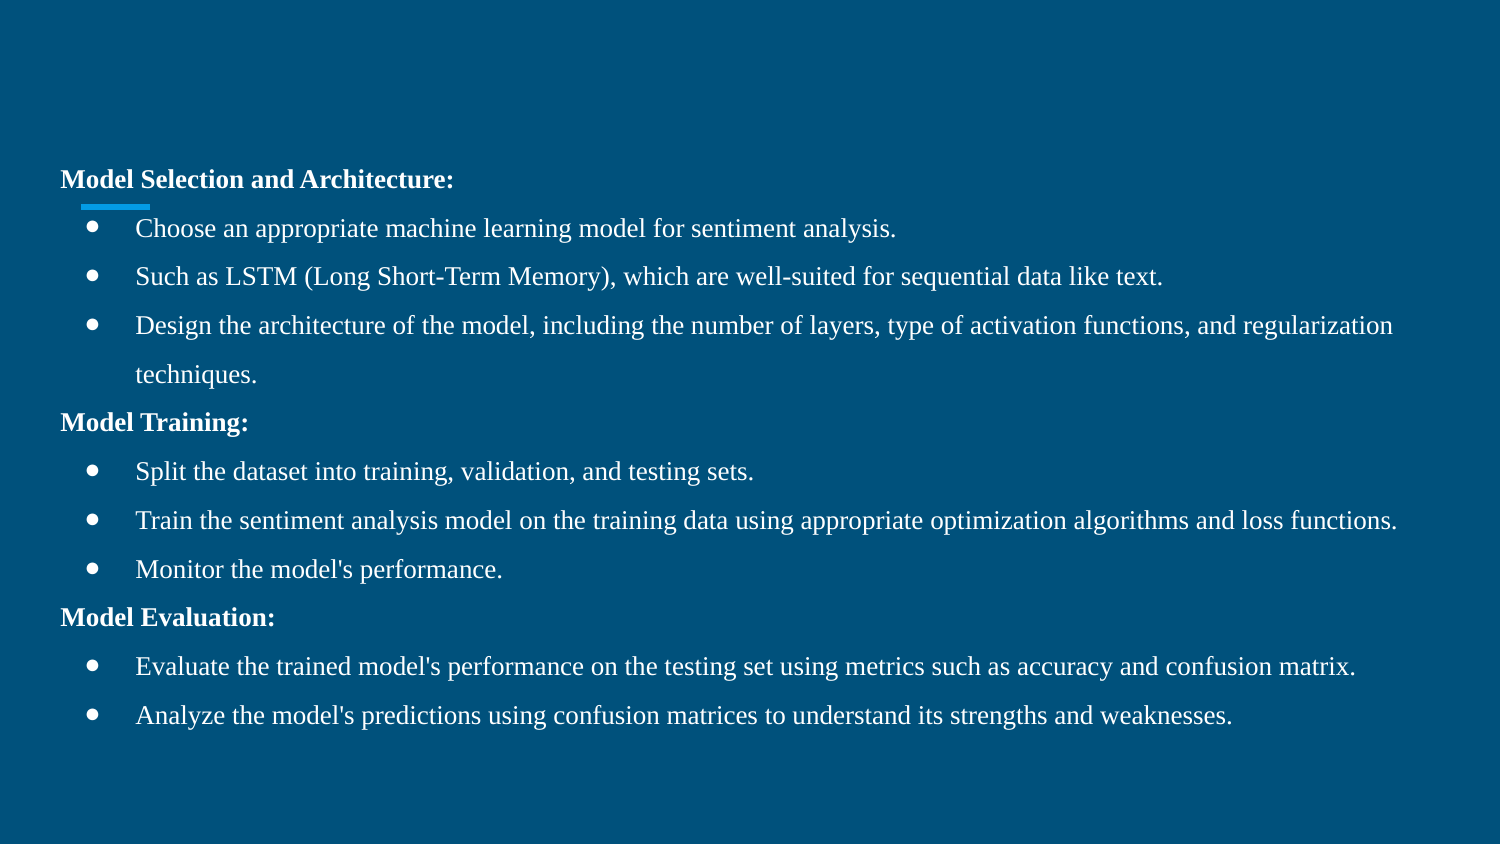

Model Selection and Architecture:
Choose an appropriate machine learning model for sentiment analysis.
Such as LSTM (Long Short-Term Memory), which are well-suited for sequential data like text.
Design the architecture of the model, including the number of layers, type of activation functions, and regularization techniques.
Model Training:
Split the dataset into training, validation, and testing sets.
Train the sentiment analysis model on the training data using appropriate optimization algorithms and loss functions.
Monitor the model's performance.
Model Evaluation:
Evaluate the trained model's performance on the testing set using metrics such as accuracy and confusion matrix.
Analyze the model's predictions using confusion matrices to understand its strengths and weaknesses.